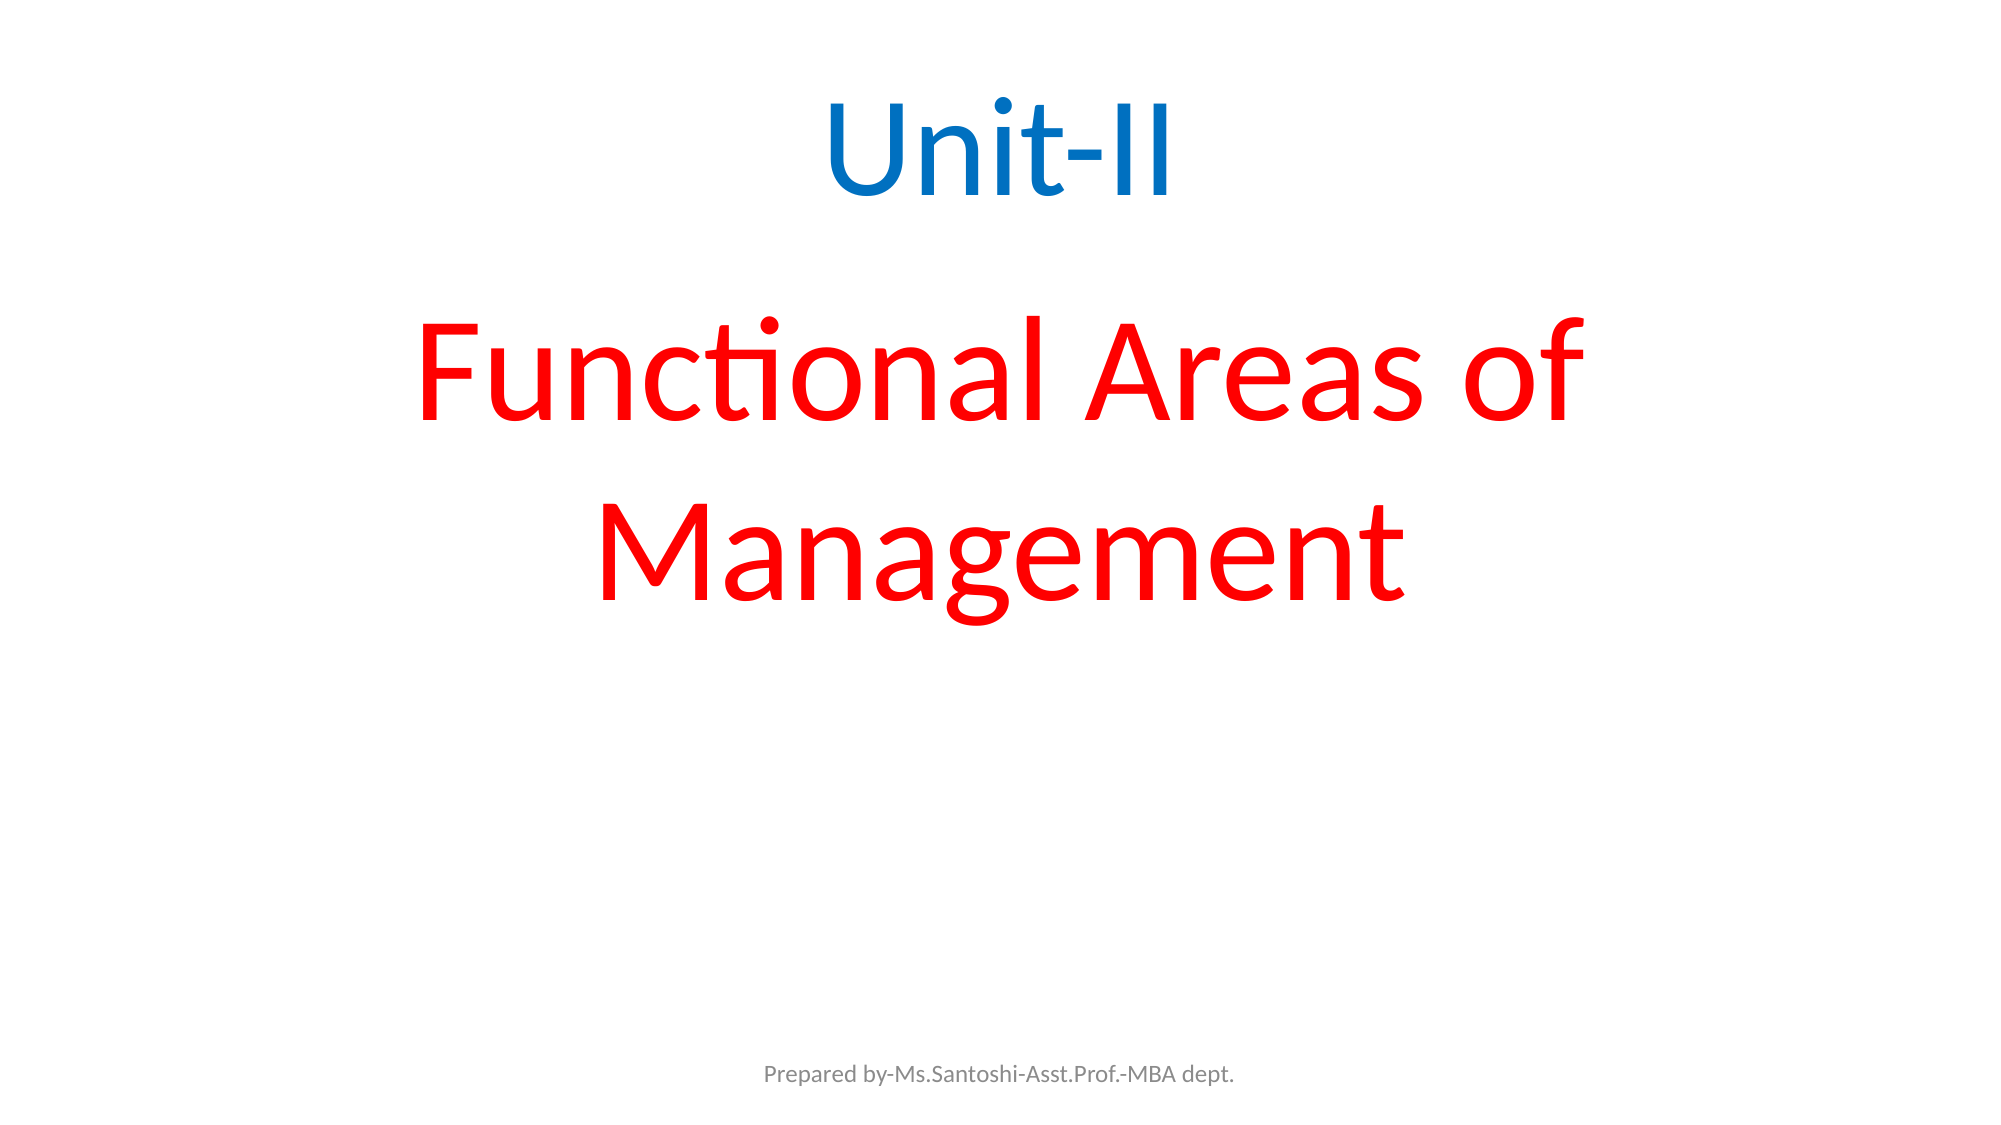

# Unit-II
Functional Areas of Management
Prepared by-Ms.Santoshi-Asst.Prof.-MBA dept.